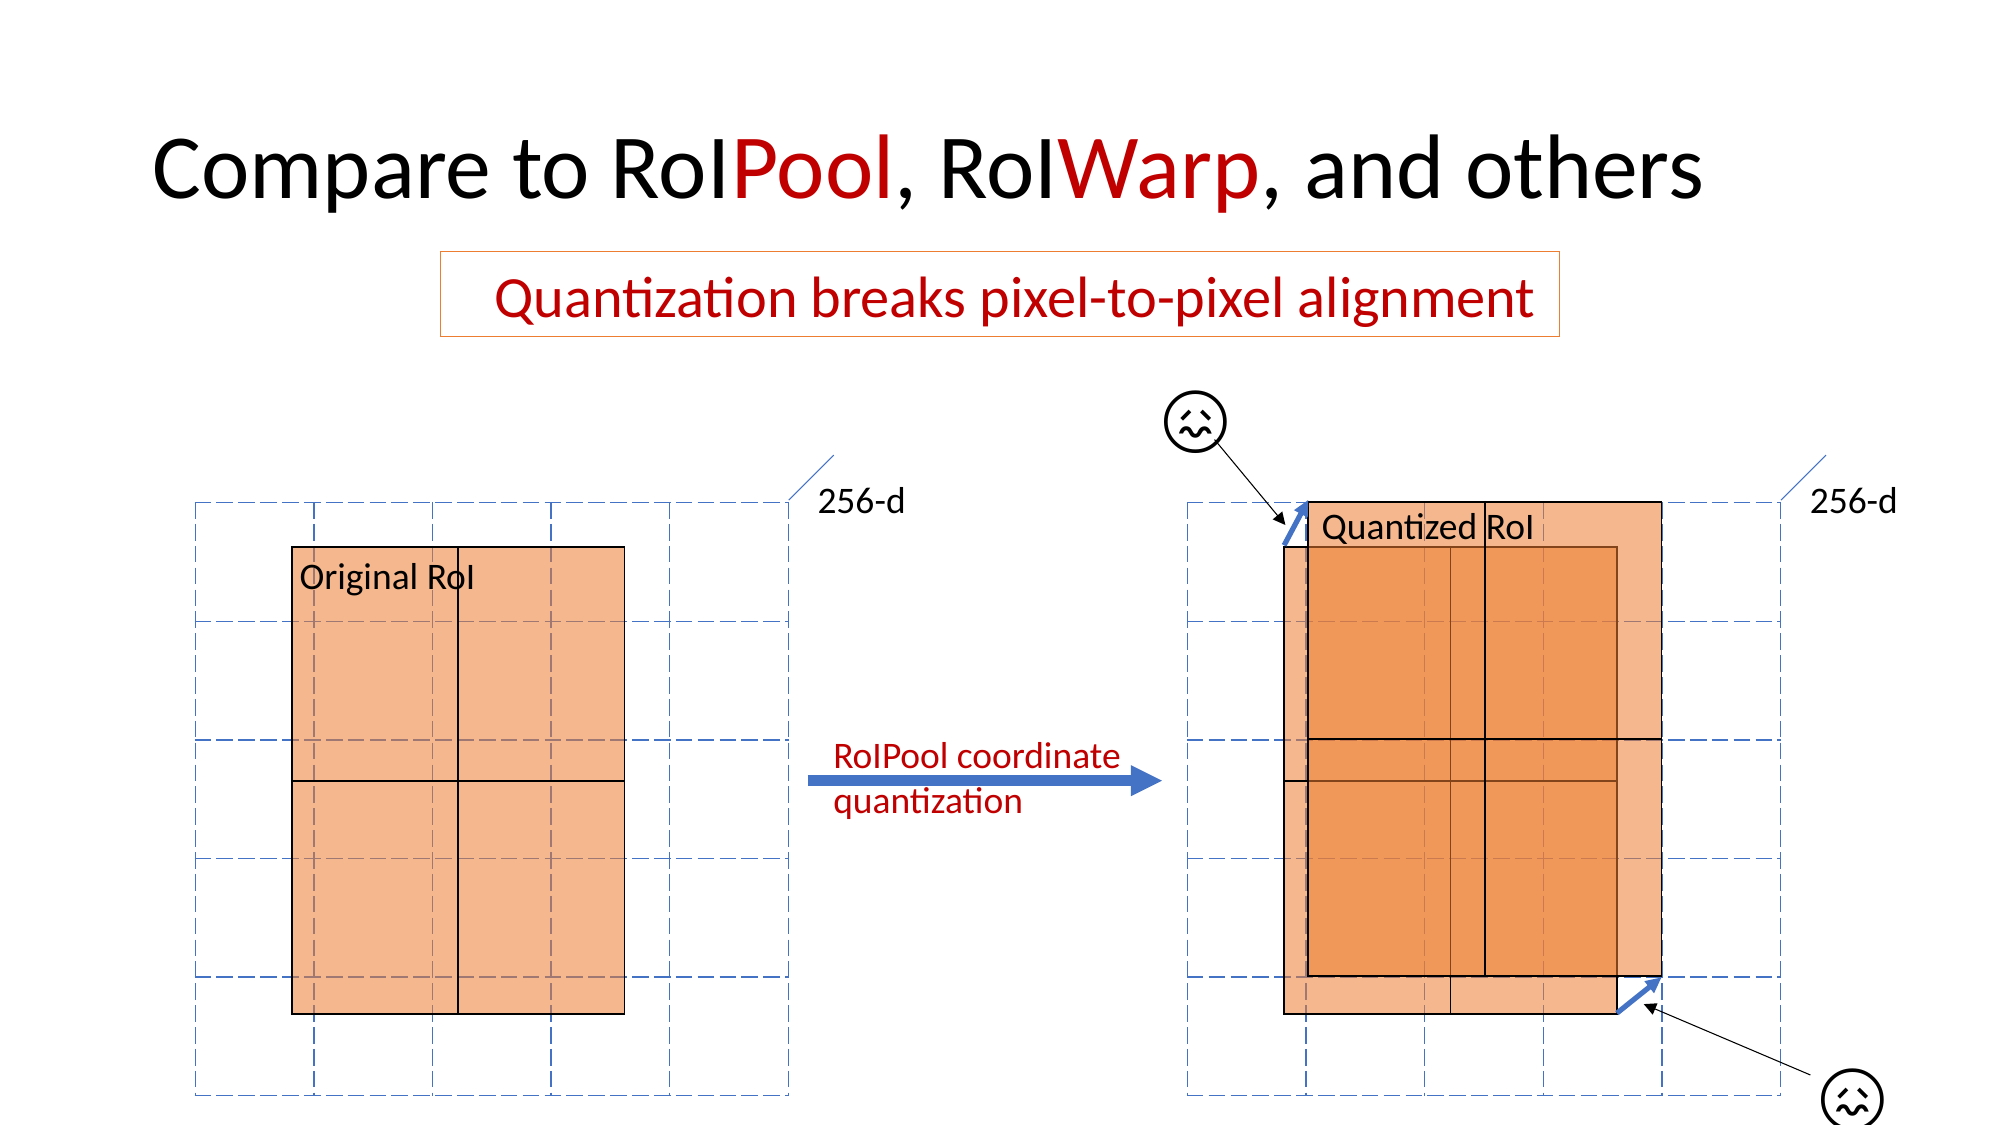

# Compare to RoIPool, RoIWarp, and others
Quantization breaks pixel-to-pixel alignment
😖
256-d
256-d
Quantized RoI
|  |  |
| --- | --- |
|  |  |
|  |  |  |  |  |
| --- | --- | --- | --- | --- |
|  |  |  |  |  |
|  |  |  |  |  |
|  |  |  |  |  |
|  |  |  |  |  |
|  |  |  |  |  |
| --- | --- | --- | --- | --- |
|  |  |  |  |  |
|  |  |  |  |  |
|  |  |  |  |  |
|  |  |  |  |  |
Original RoI
|  |  |
| --- | --- |
|  |  |
|  |  |
| --- | --- |
|  |  |
RoIPool coordinate
quantization
😖